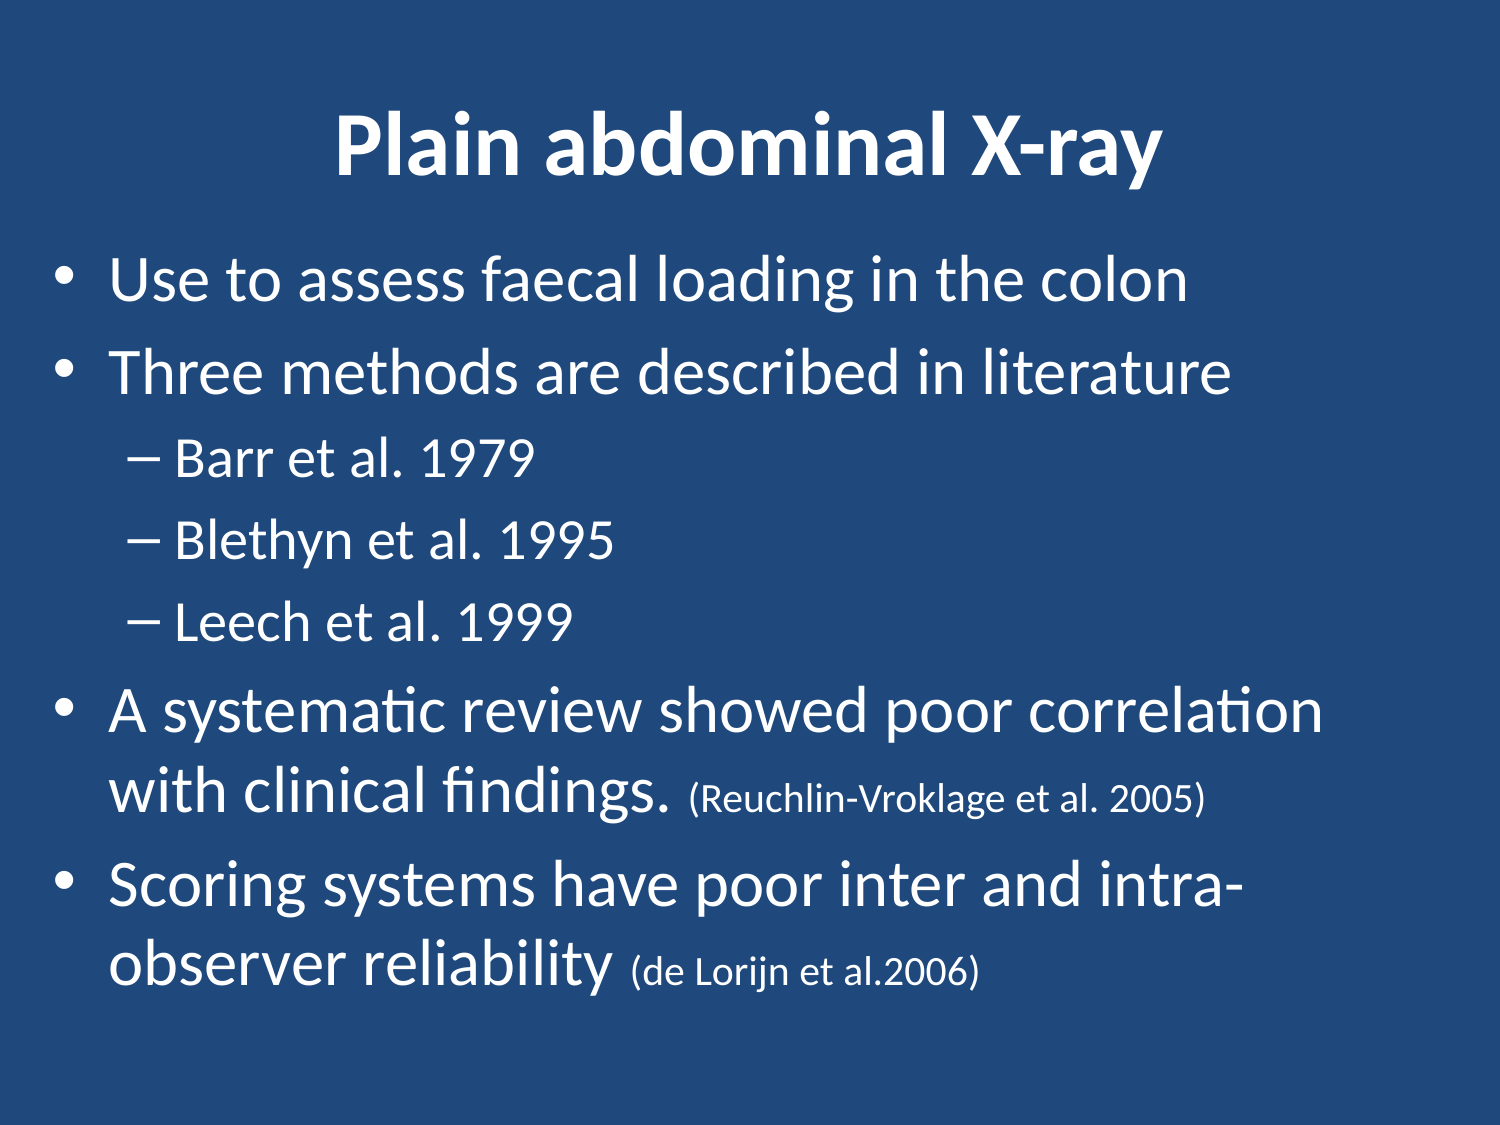

# Plain abdominal X-ray
Use to assess faecal loading in the colon
Three methods are described in literature
Barr et al. 1979
Blethyn et al. 1995
Leech et al. 1999
A systematic review showed poor correlation with clinical findings. (Reuchlin-Vroklage et al. 2005)
Scoring systems have poor inter and intra-observer reliability (de Lorijn et al.2006)